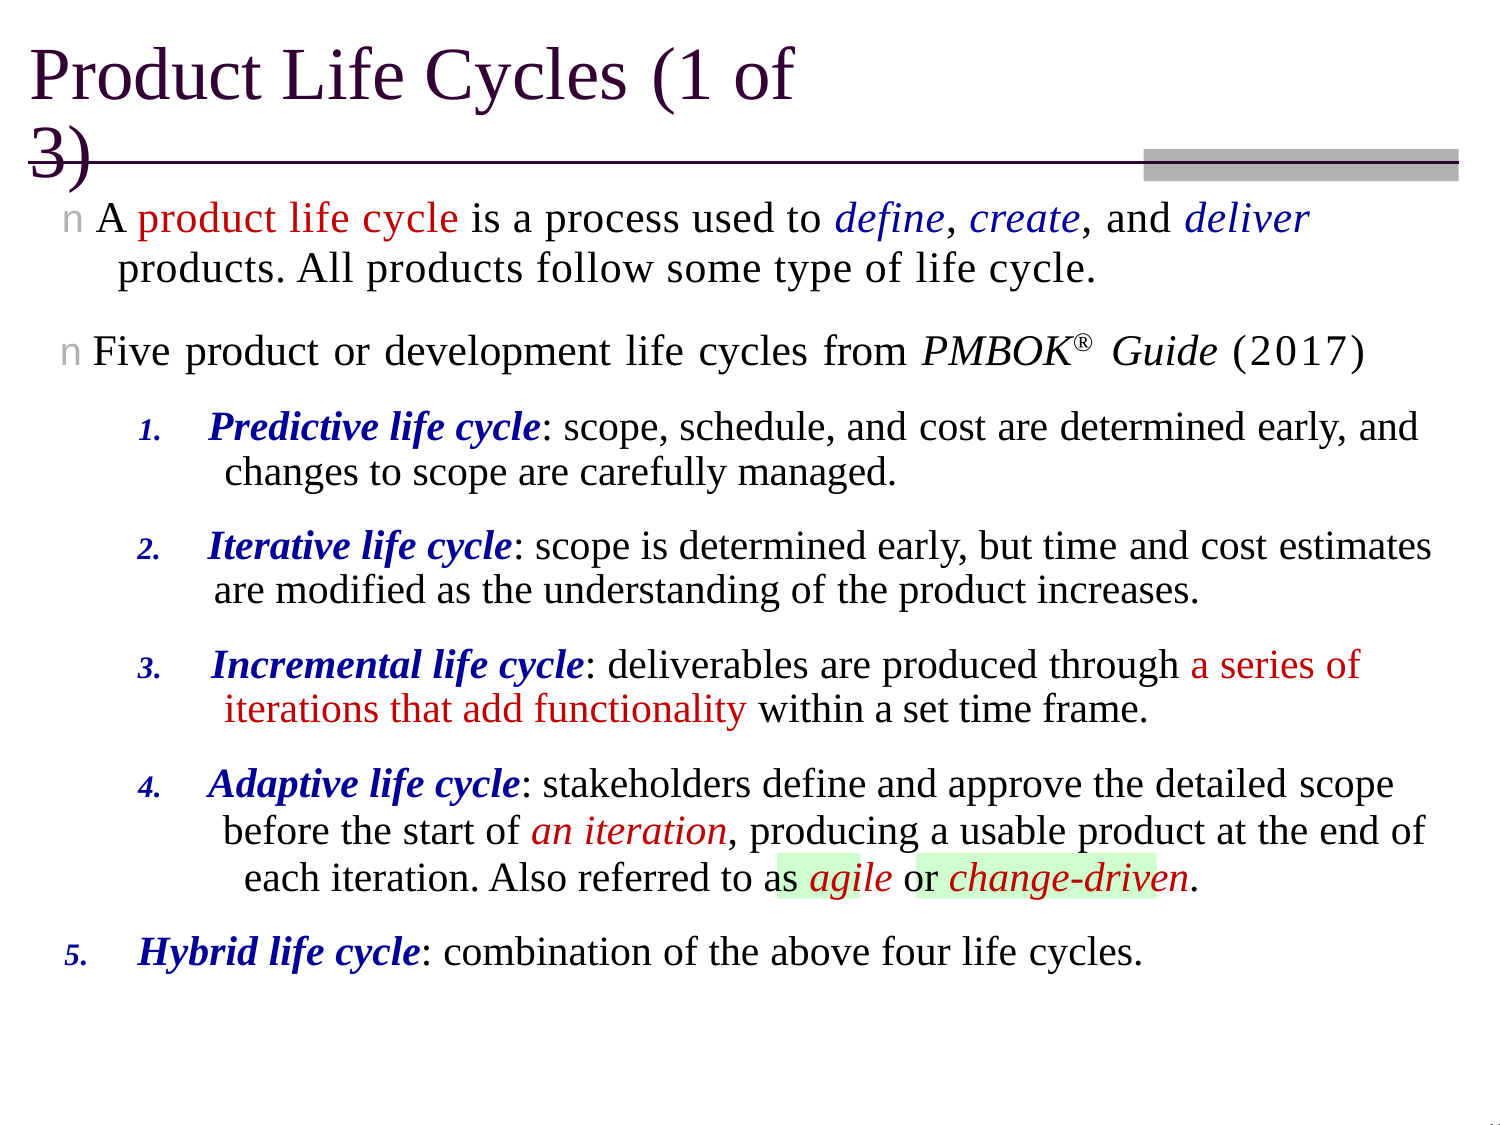

Product Life Cycles (1 of 3)

n A product life cycle is a process used to define, create, and deliver          products. All products follow some type of life cycle.
n Five product or development life cycles from PMBOK®  Guide (2017)
1.      Predictive life cycle: scope, schedule, and cost are determined early, and   changes to scope are carefully managed.
2.      Iterative life cycle: scope is determined early, but time and cost estimates are modified as the understanding of the product increases.
3.      Incremental life cycle: deliverables are produced through a series of         iterations that add functionality within a set time frame.
4.      Adaptive life cycle: stakeholders define and approve the detailed scope     before the start of an iteration, producing a usable product at the end of    each iteration. Also referred to as agile or change-driven.

5.      Hybrid life cycle: combination of the above four life cycles.

43